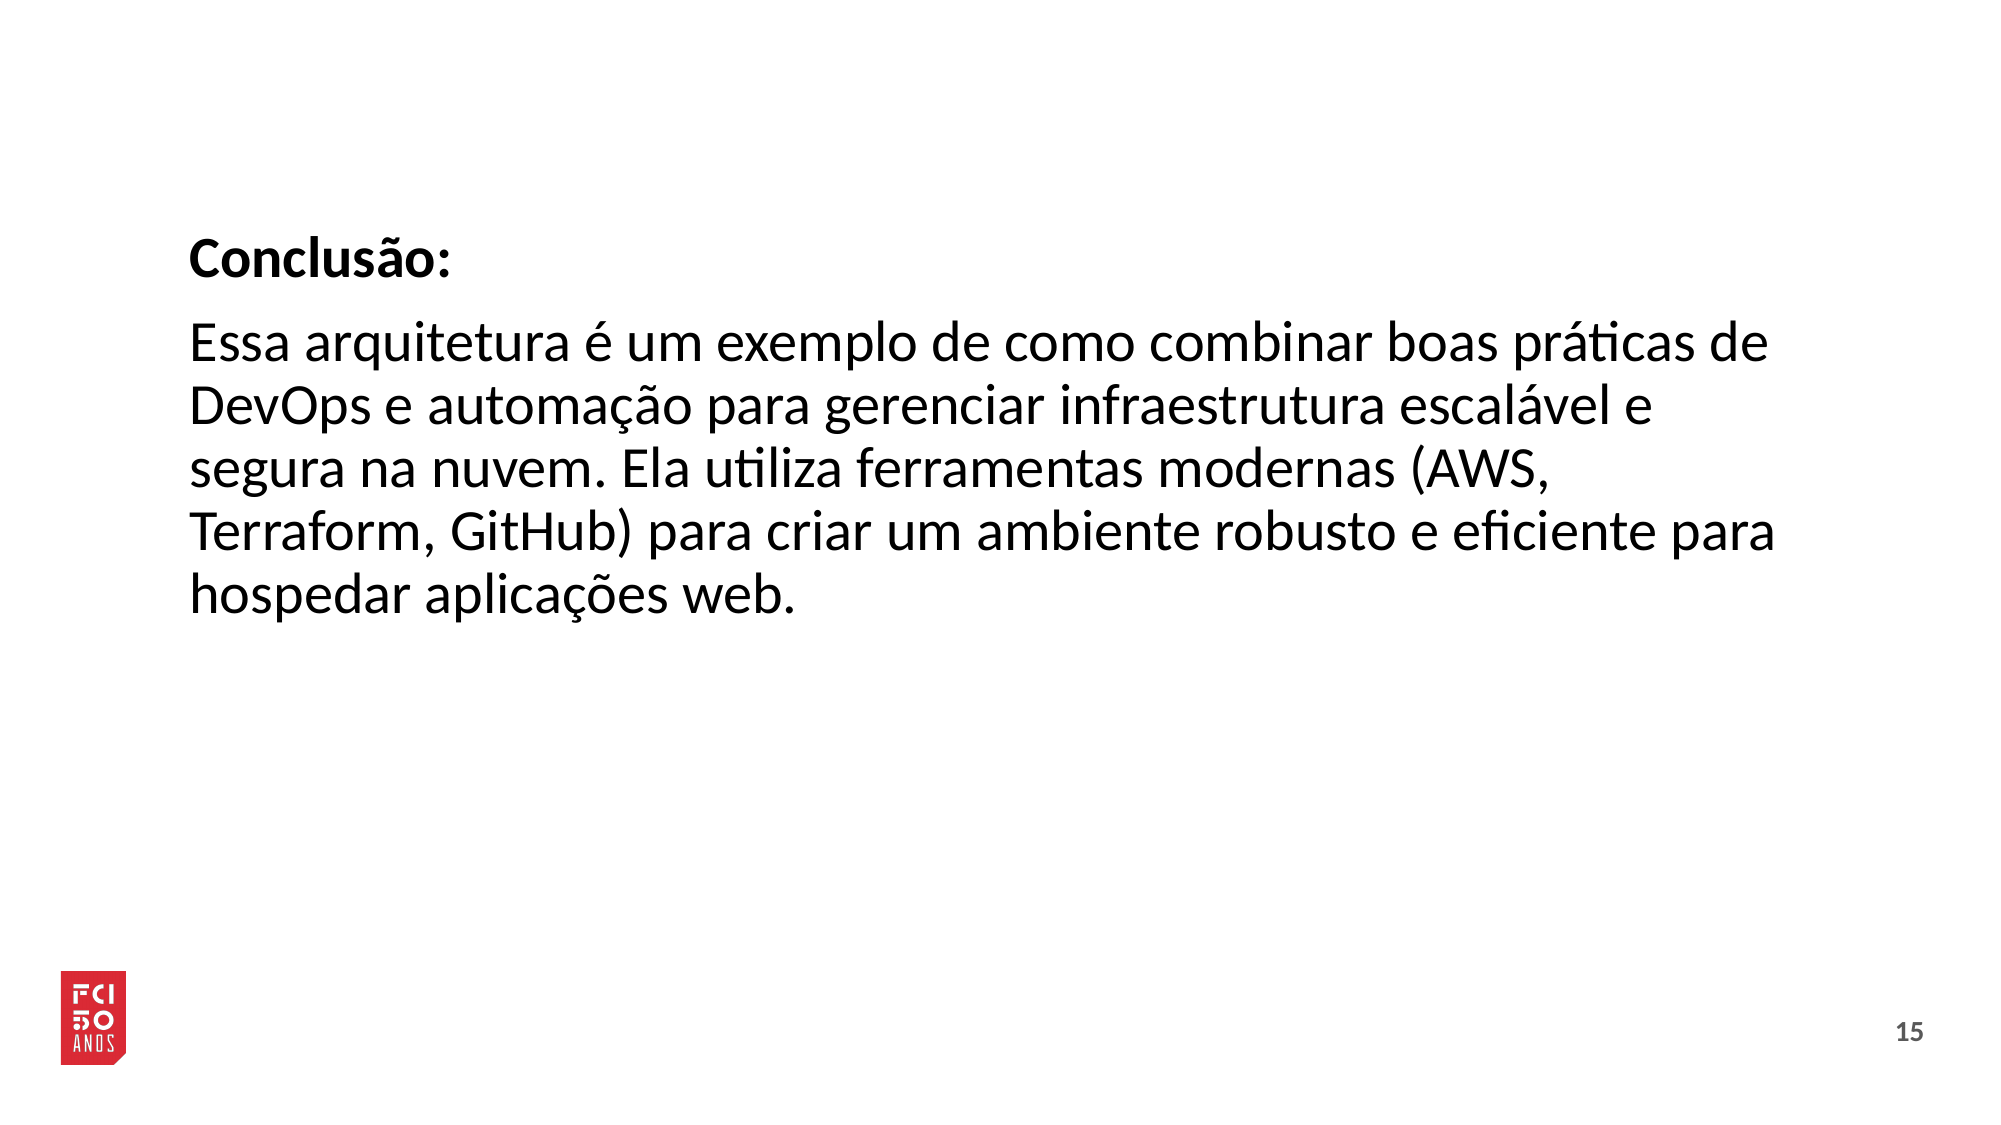

Conclusão:
Essa arquitetura é um exemplo de como combinar boas práticas de DevOps e automação para gerenciar infraestrutura escalável e segura na nuvem. Ela utiliza ferramentas modernas (AWS, Terraform, GitHub) para criar um ambiente robusto e eficiente para hospedar aplicações web.

15